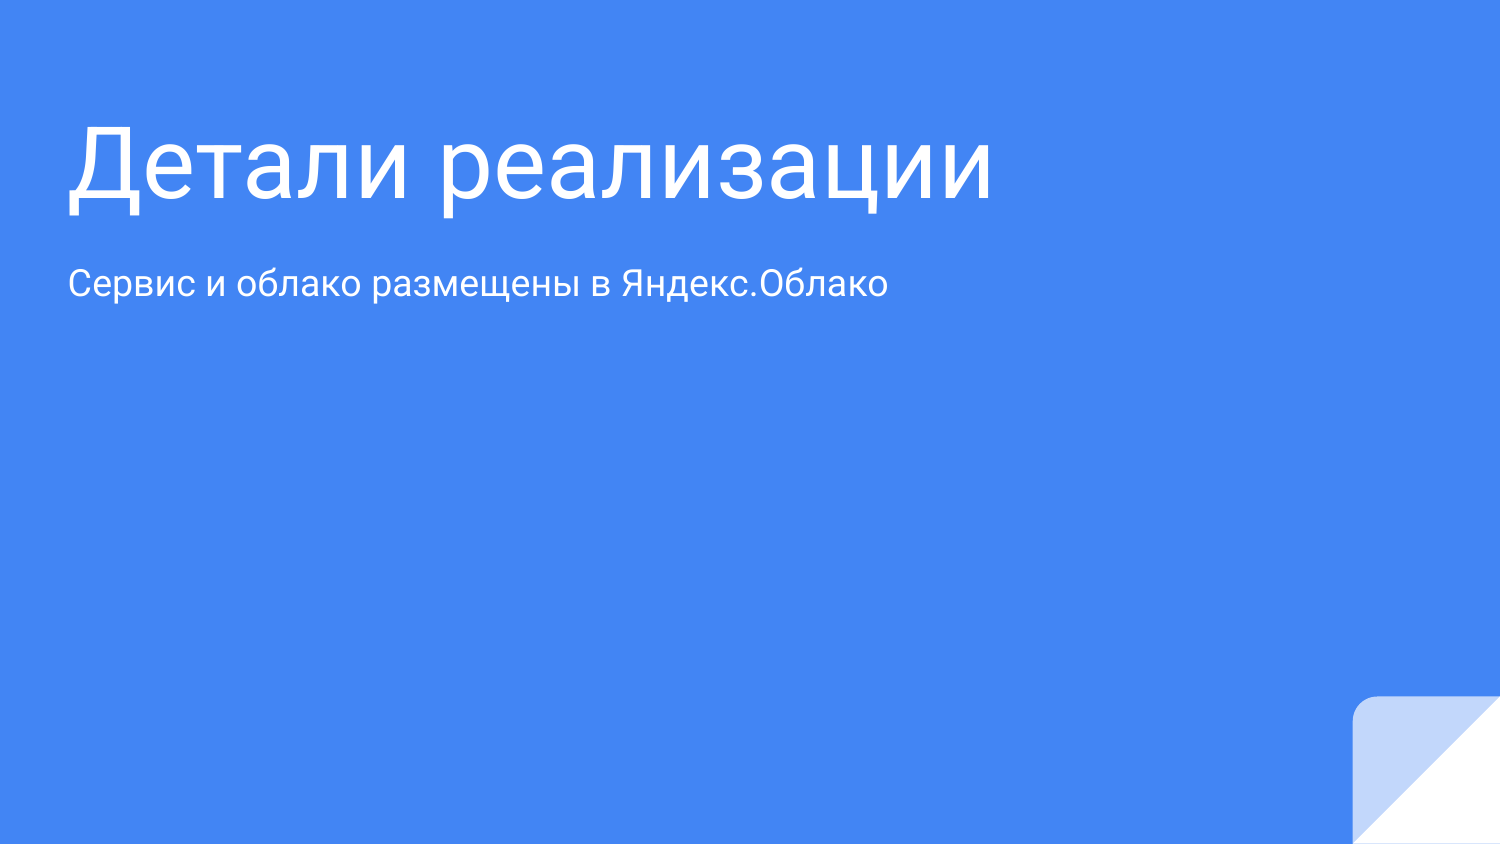

# Детали реализации
Сервис и облако размещены в Яндекс.Облако